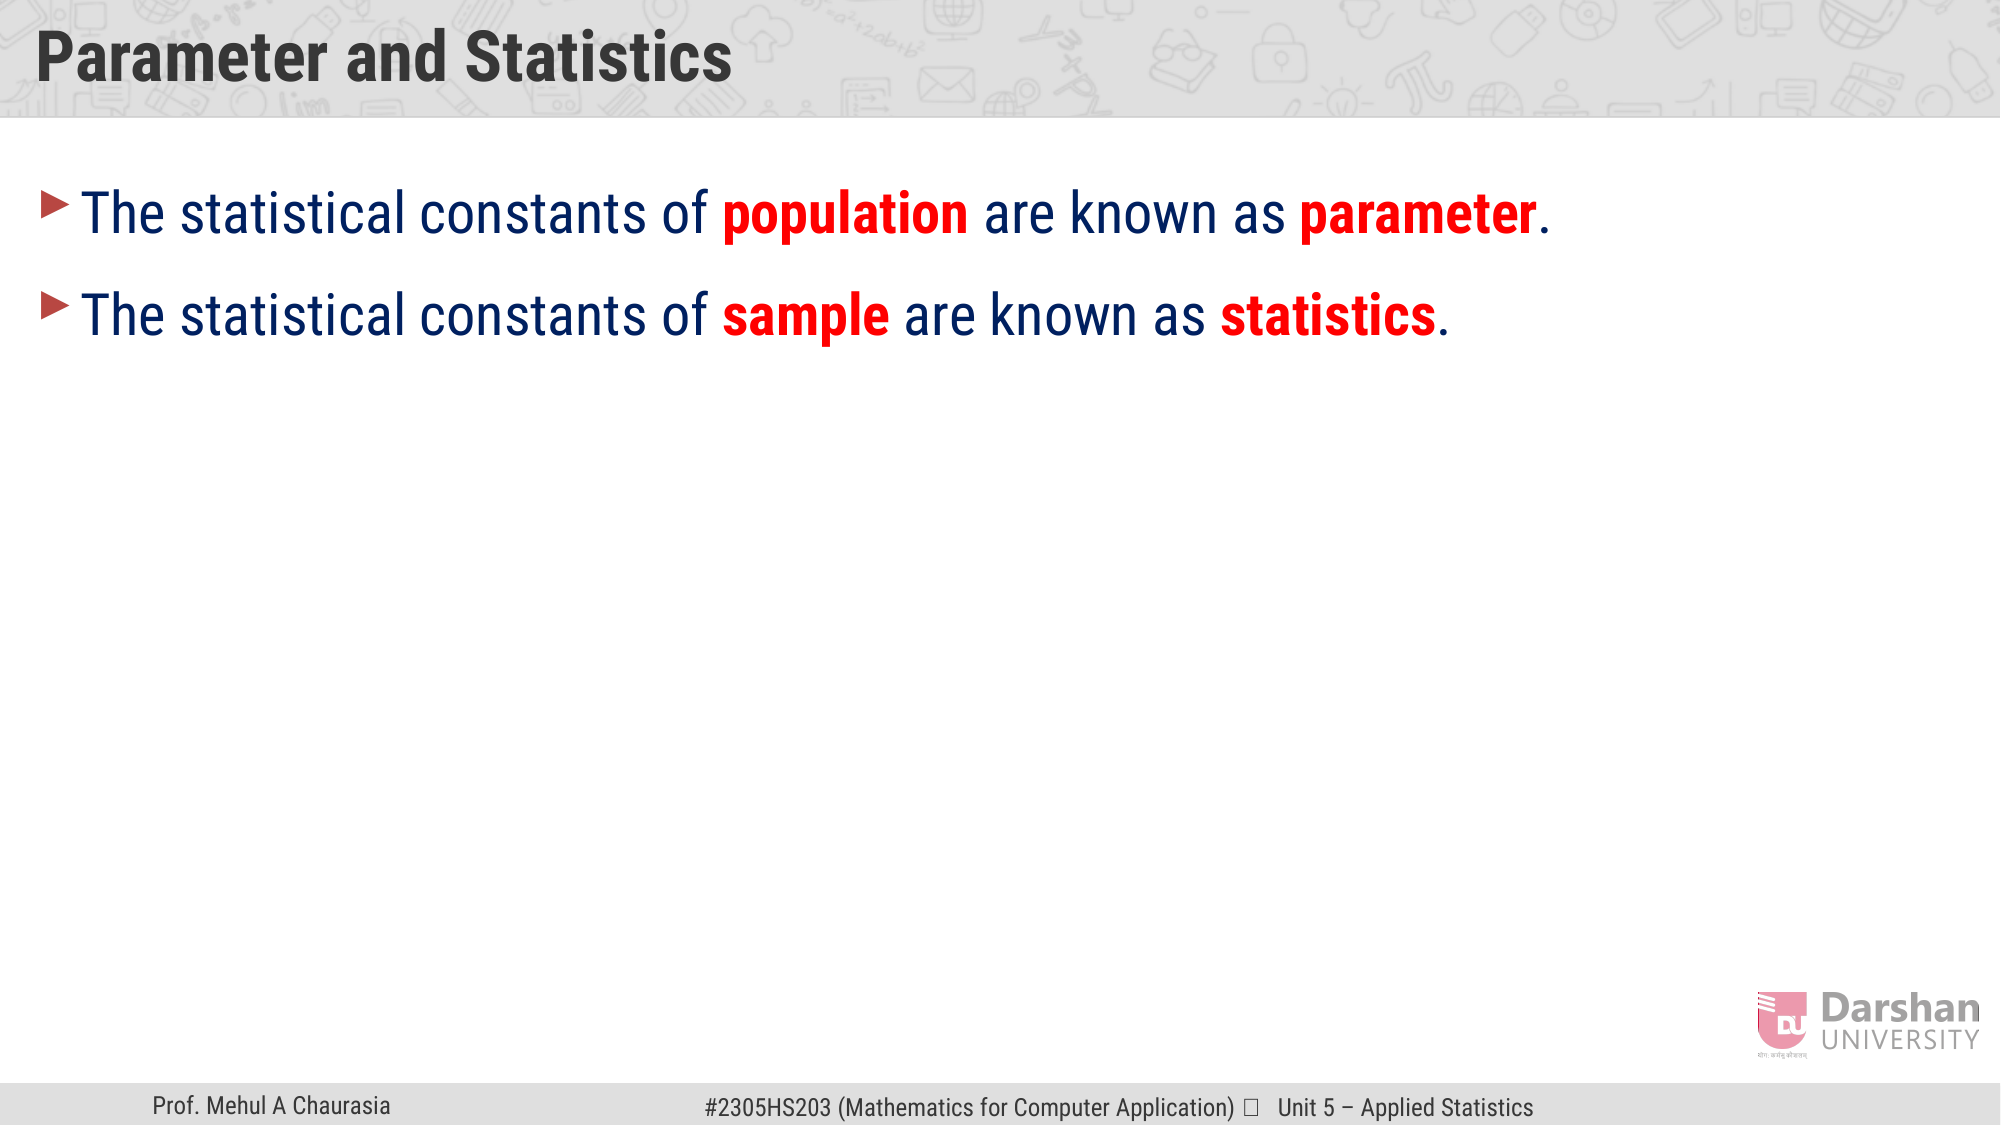

# Parameter and Statistics
The statistical constants of population are known as parameter.
The statistical constants of sample are known as statistics.